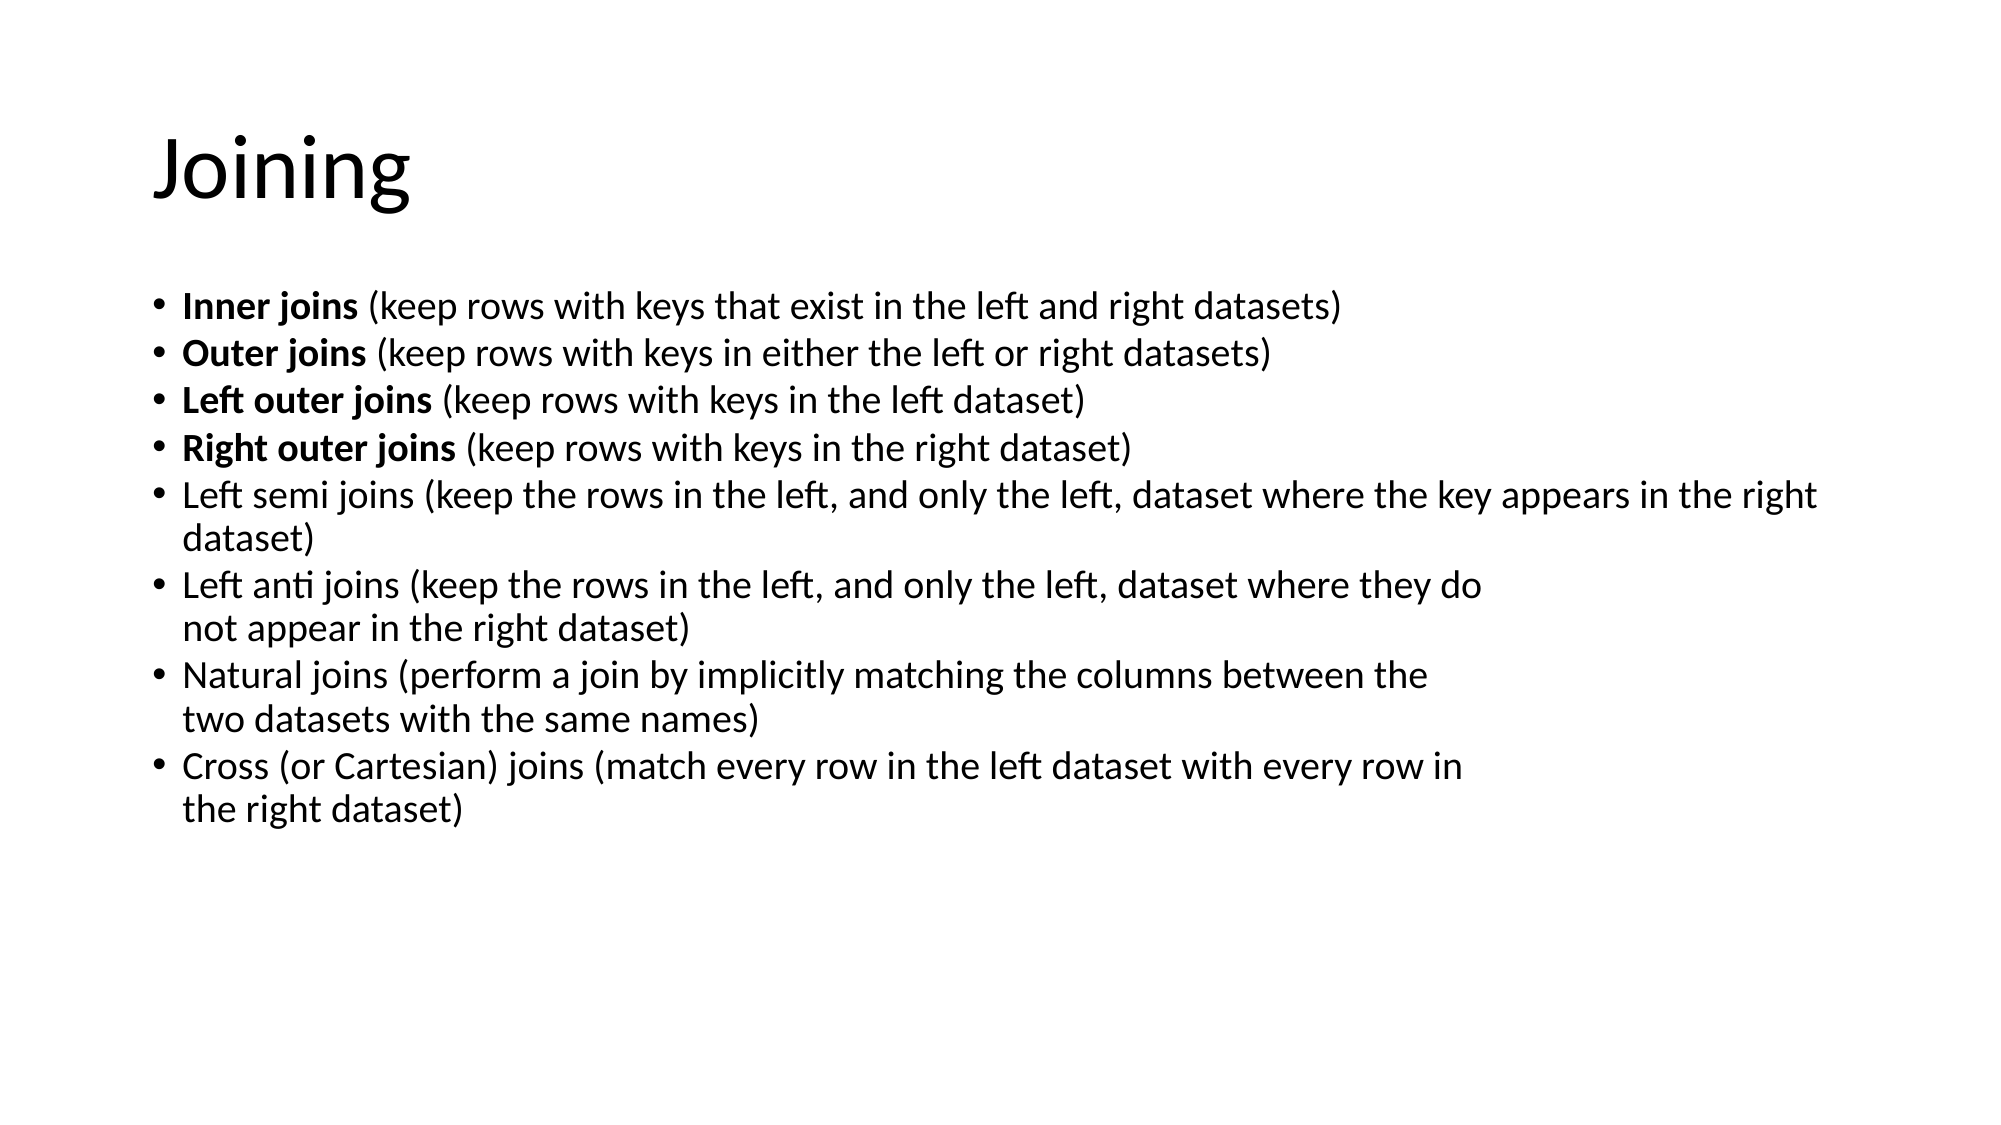

# Joining
Inner joins (keep rows with keys that exist in the left and right datasets)
Outer joins (keep rows with keys in either the left or right datasets)
Left outer joins (keep rows with keys in the left dataset)
Right outer joins (keep rows with keys in the right dataset)
Left semi joins (keep the rows in the left, and only the left, dataset where the key appears in the right dataset)
Left anti joins (keep the rows in the left, and only the left, dataset where they do
not appear in the right dataset)
Natural joins (perform a join by implicitly matching the columns between the
two datasets with the same names)
Cross (or Cartesian) joins (match every row in the left dataset with every row in
the right dataset)